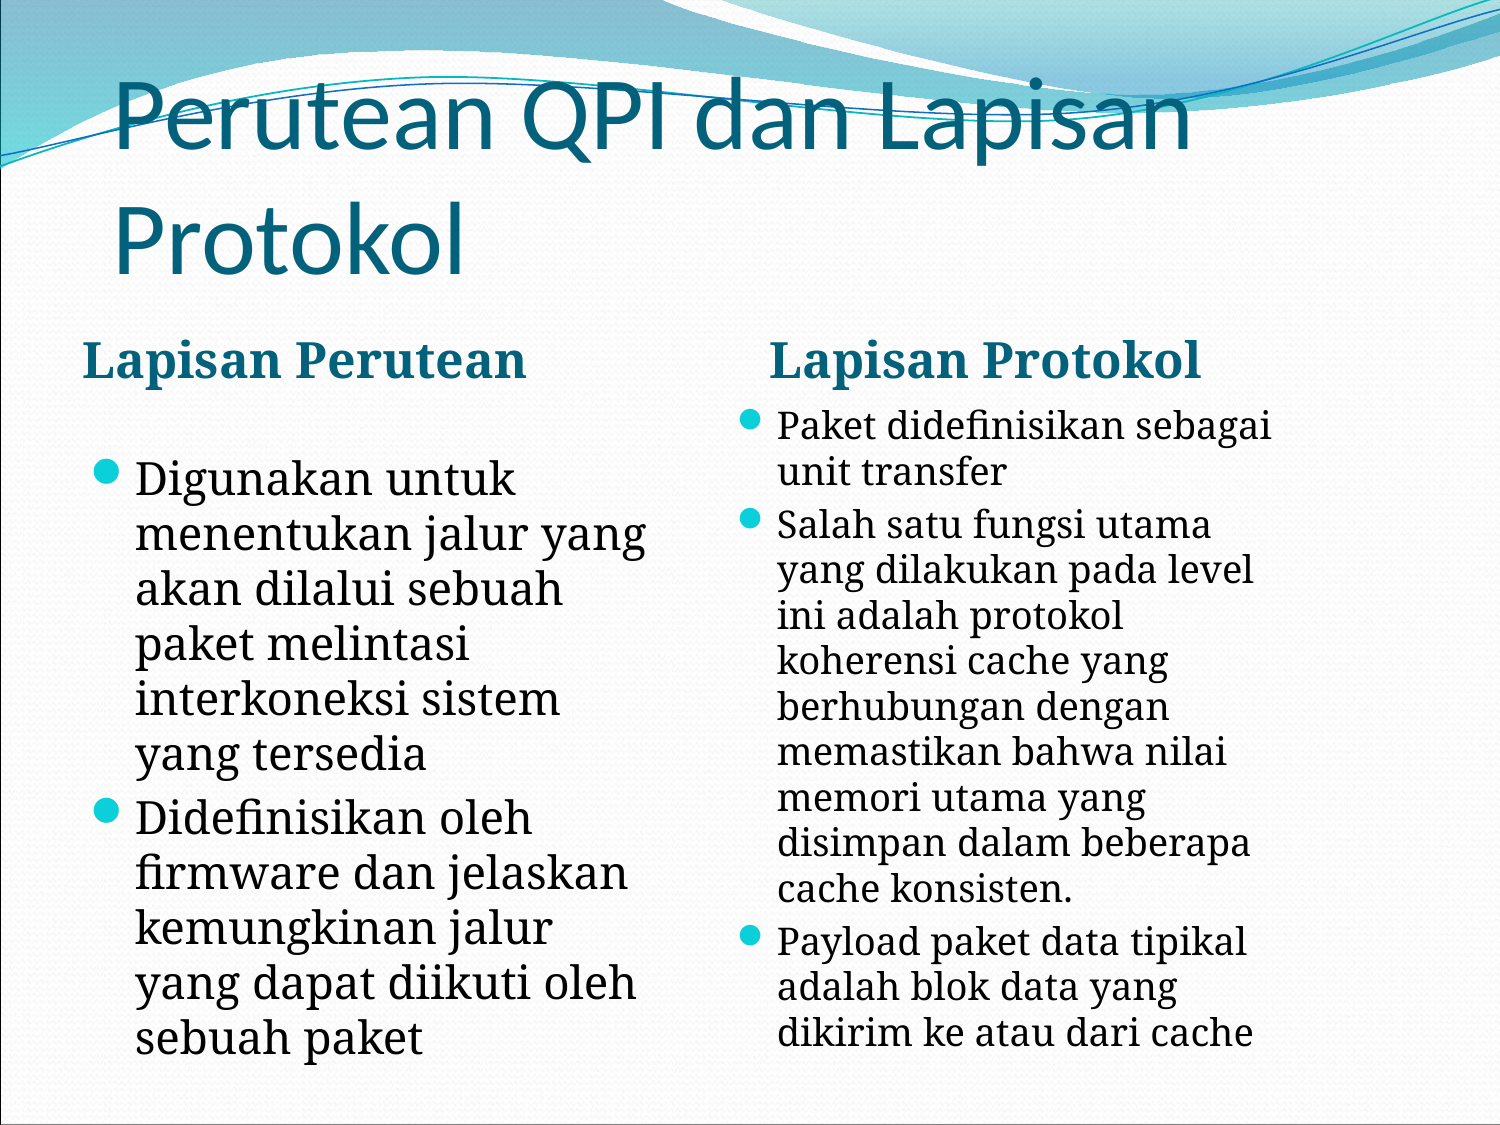

# Perutean QPI dan Lapisan Protokol
Lapisan Perutean
Lapisan Protokol
Paket didefinisikan sebagai unit transfer
Salah satu fungsi utama yang dilakukan pada level ini adalah protokol koherensi cache yang berhubungan dengan memastikan bahwa nilai memori utama yang disimpan dalam beberapa cache konsisten.
Payload paket data tipikal adalah blok data yang dikirim ke atau dari cache
Digunakan untuk menentukan jalur yang akan dilalui sebuah paket melintasi interkoneksi sistem yang tersedia
Didefinisikan oleh firmware dan jelaskan kemungkinan jalur yang dapat diikuti oleh sebuah paket